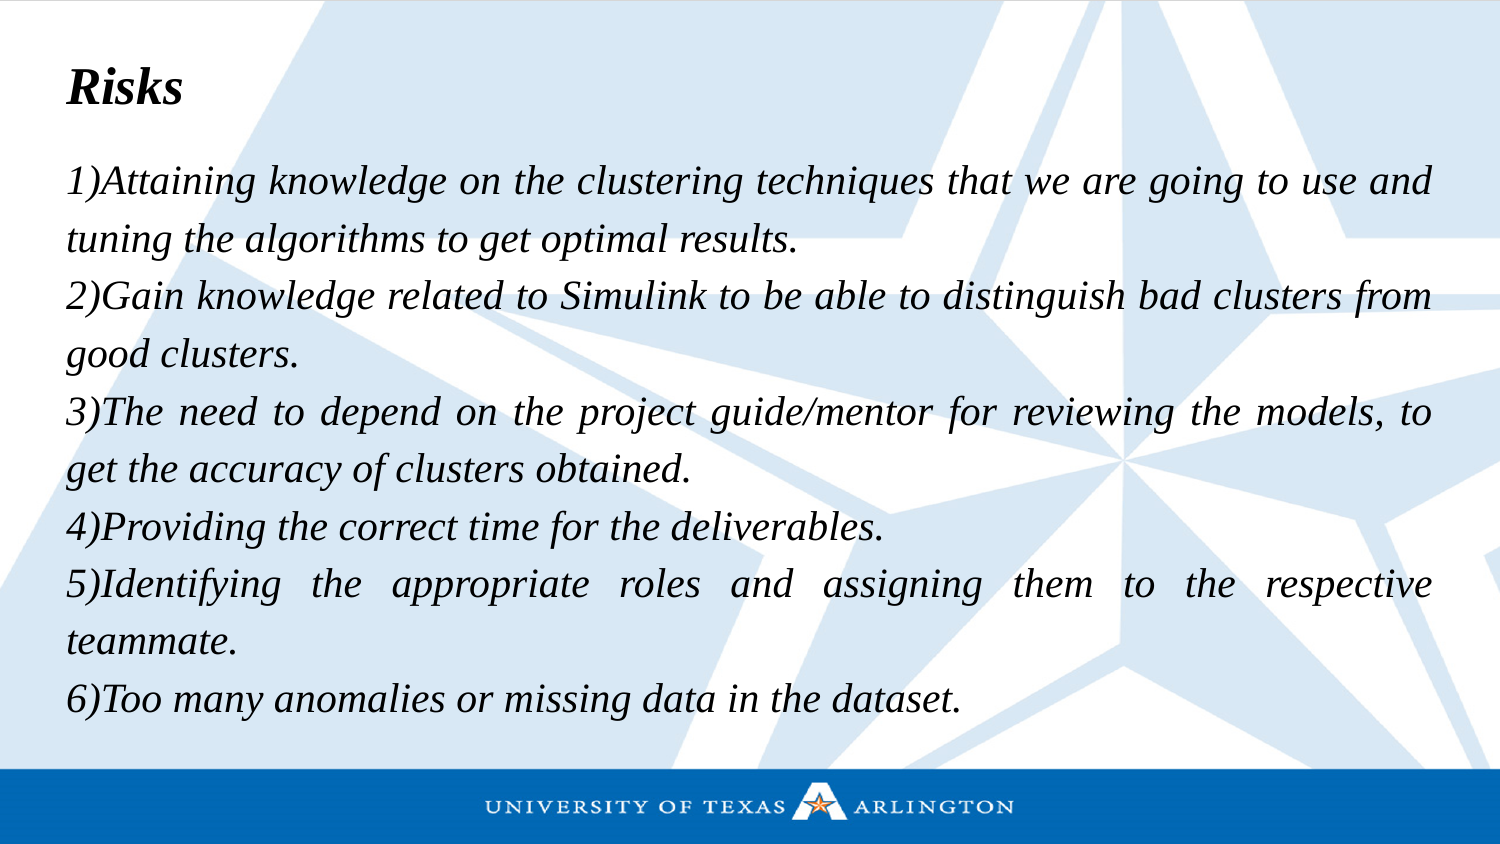

# Risks
1)Attaining knowledge on the clustering techniques that we are going to use and tuning the algorithms to get optimal results.
2)Gain knowledge related to Simulink to be able to distinguish bad clusters from good clusters.
3)The need to depend on the project guide/mentor for reviewing the models, to get the accuracy of clusters obtained.
4)Providing the correct time for the deliverables.
5)Identifying the appropriate roles and assigning them to the respective teammate.
6)Too many anomalies or missing data in the dataset.